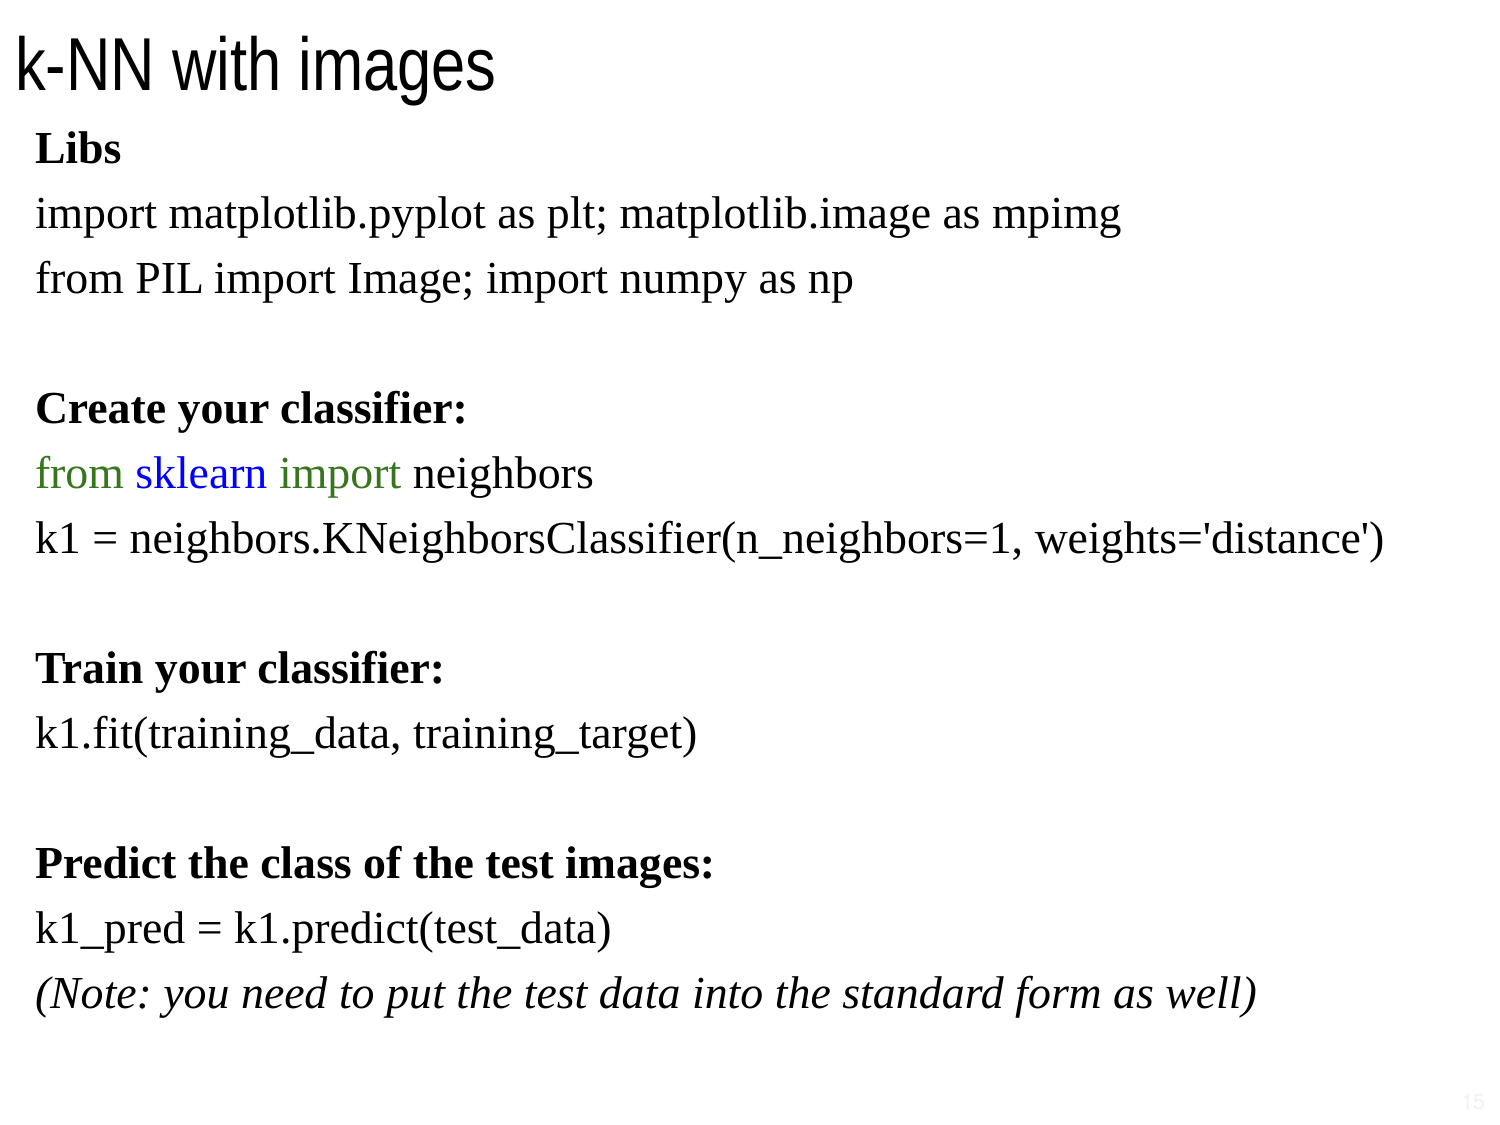

k-NN with images
Libs
import matplotlib.pyplot as plt; matplotlib.image as mpimg
from PIL import Image; import numpy as np

Create your classifier:
from sklearn import neighbors
k1 = neighbors.KNeighborsClassifier(n_neighbors=1, weights='distance')

Train your classifier:
k1.fit(training_data, training_target)

Predict the class of the test images:
k1_pred = k1.predict(test_data)
(Note: you need to put the test data into the standard form as well)

15